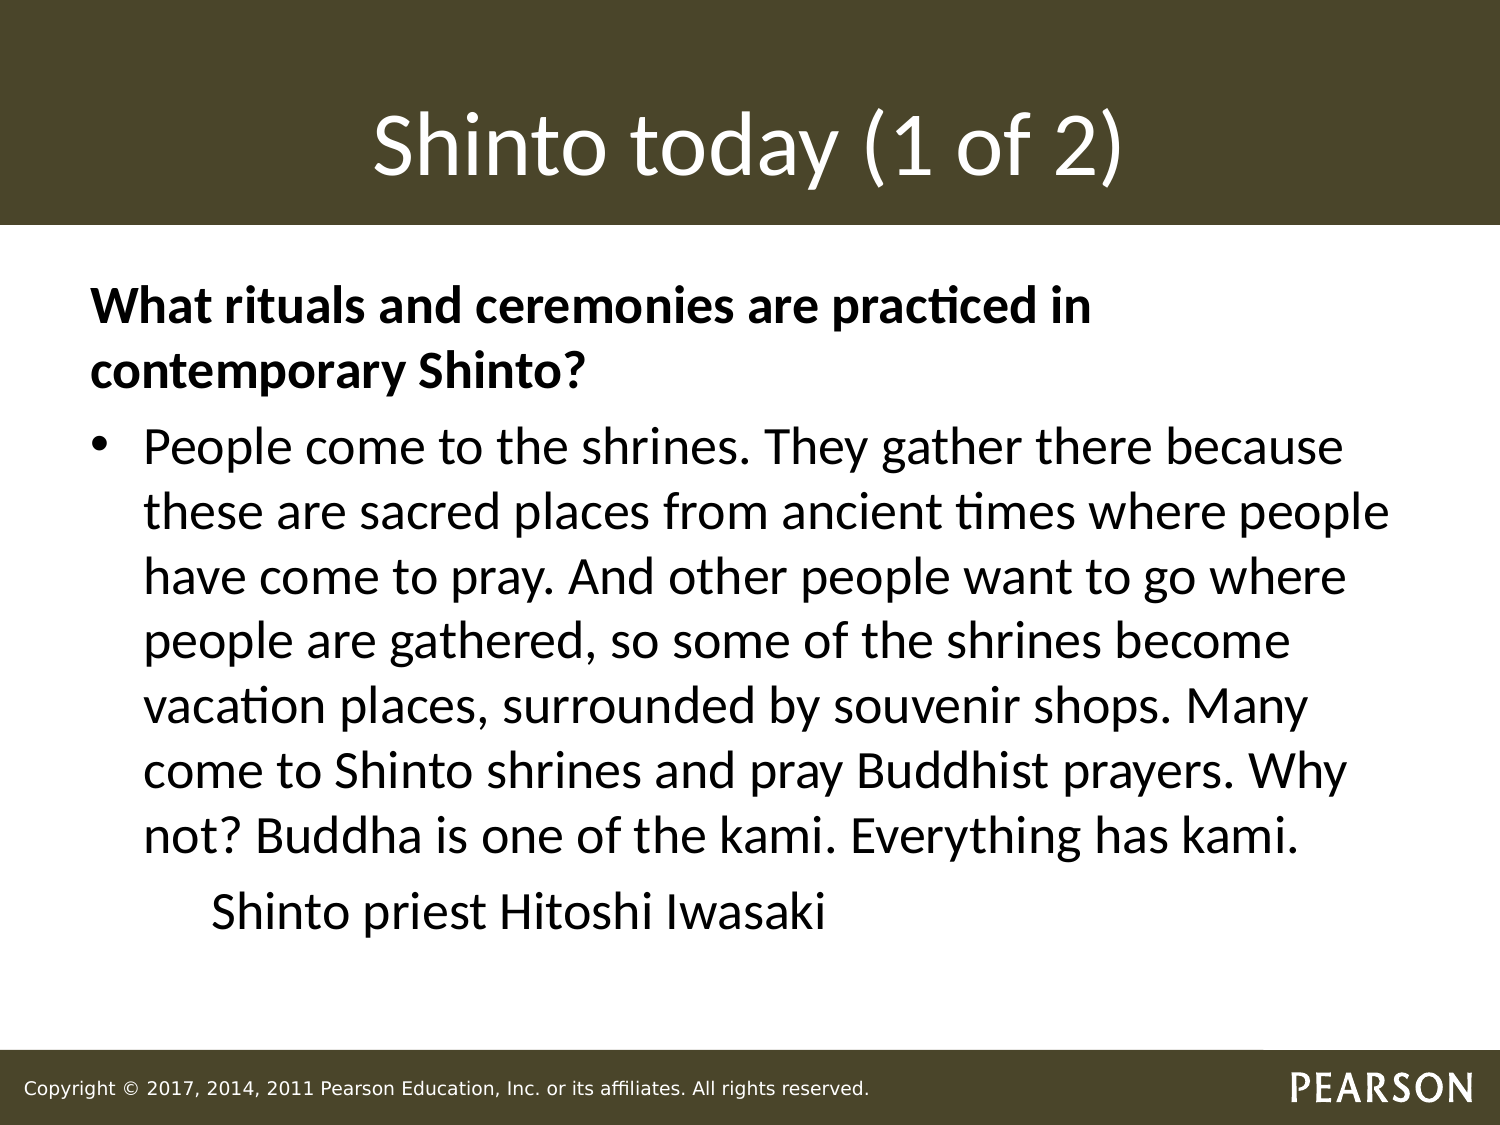

# Shinto today (1 of 2)
What rituals and ceremonies are practiced in contemporary Shinto?
People come to the shrines. They gather there because these are sacred places from ancient times where people have come to pray. And other people want to go where people are gathered, so some of the shrines become vacation places, surrounded by souvenir shops. Many come to Shinto shrines and pray Buddhist prayers. Why not? Buddha is one of the kami. Everything has kami.
				Shinto priest Hitoshi Iwasaki